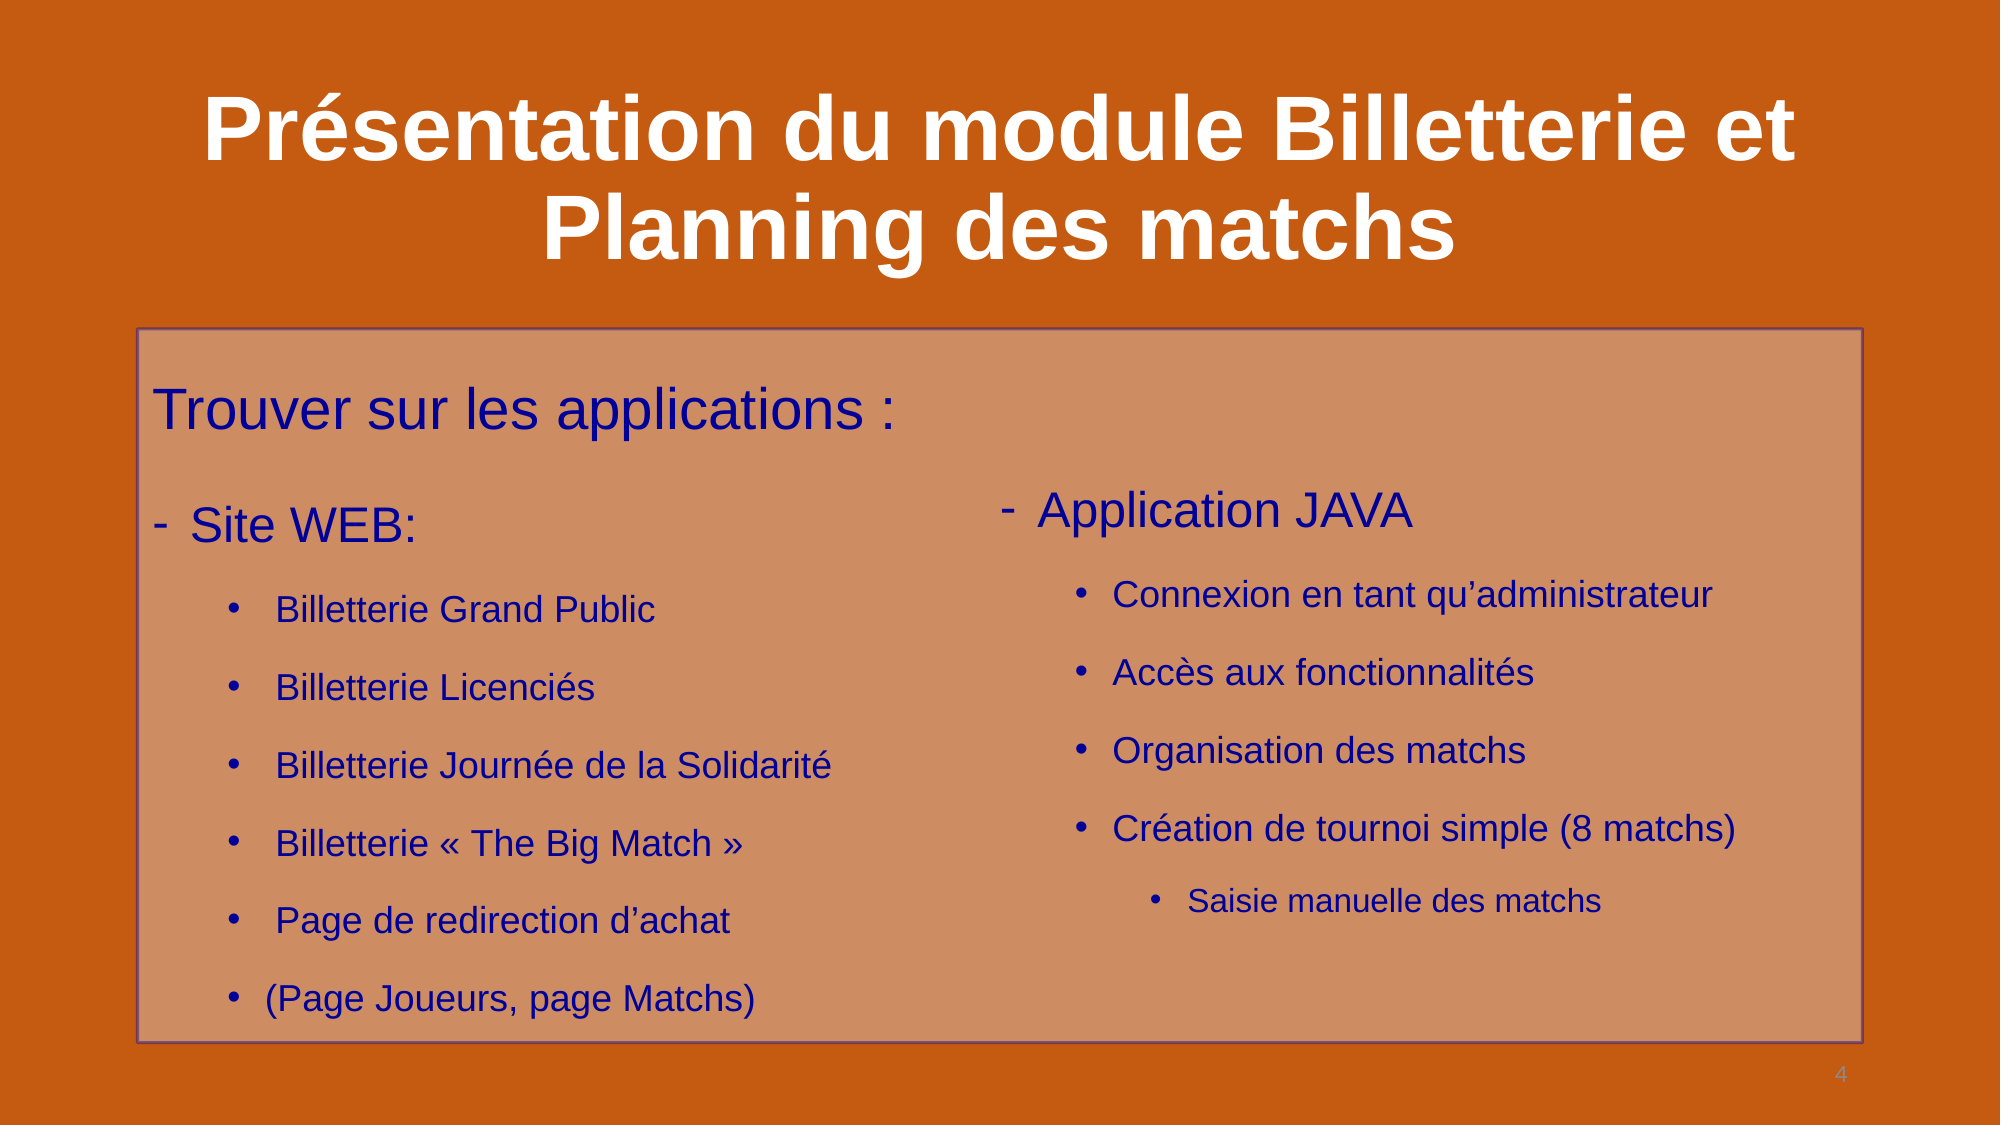

# Présentation du module Billetterie et Planning des matchs
Trouver sur les applications :
Site WEB:
 Billetterie Grand Public
 Billetterie Licenciés
 Billetterie Journée de la Solidarité
 Billetterie « The Big Match »
 Page de redirection d’achat
(Page Joueurs, page Matchs)

Application JAVA
Connexion en tant qu’administrateur
Accès aux fonctionnalités
Organisation des matchs
Création de tournoi simple (8 matchs)
Saisie manuelle des matchs
4